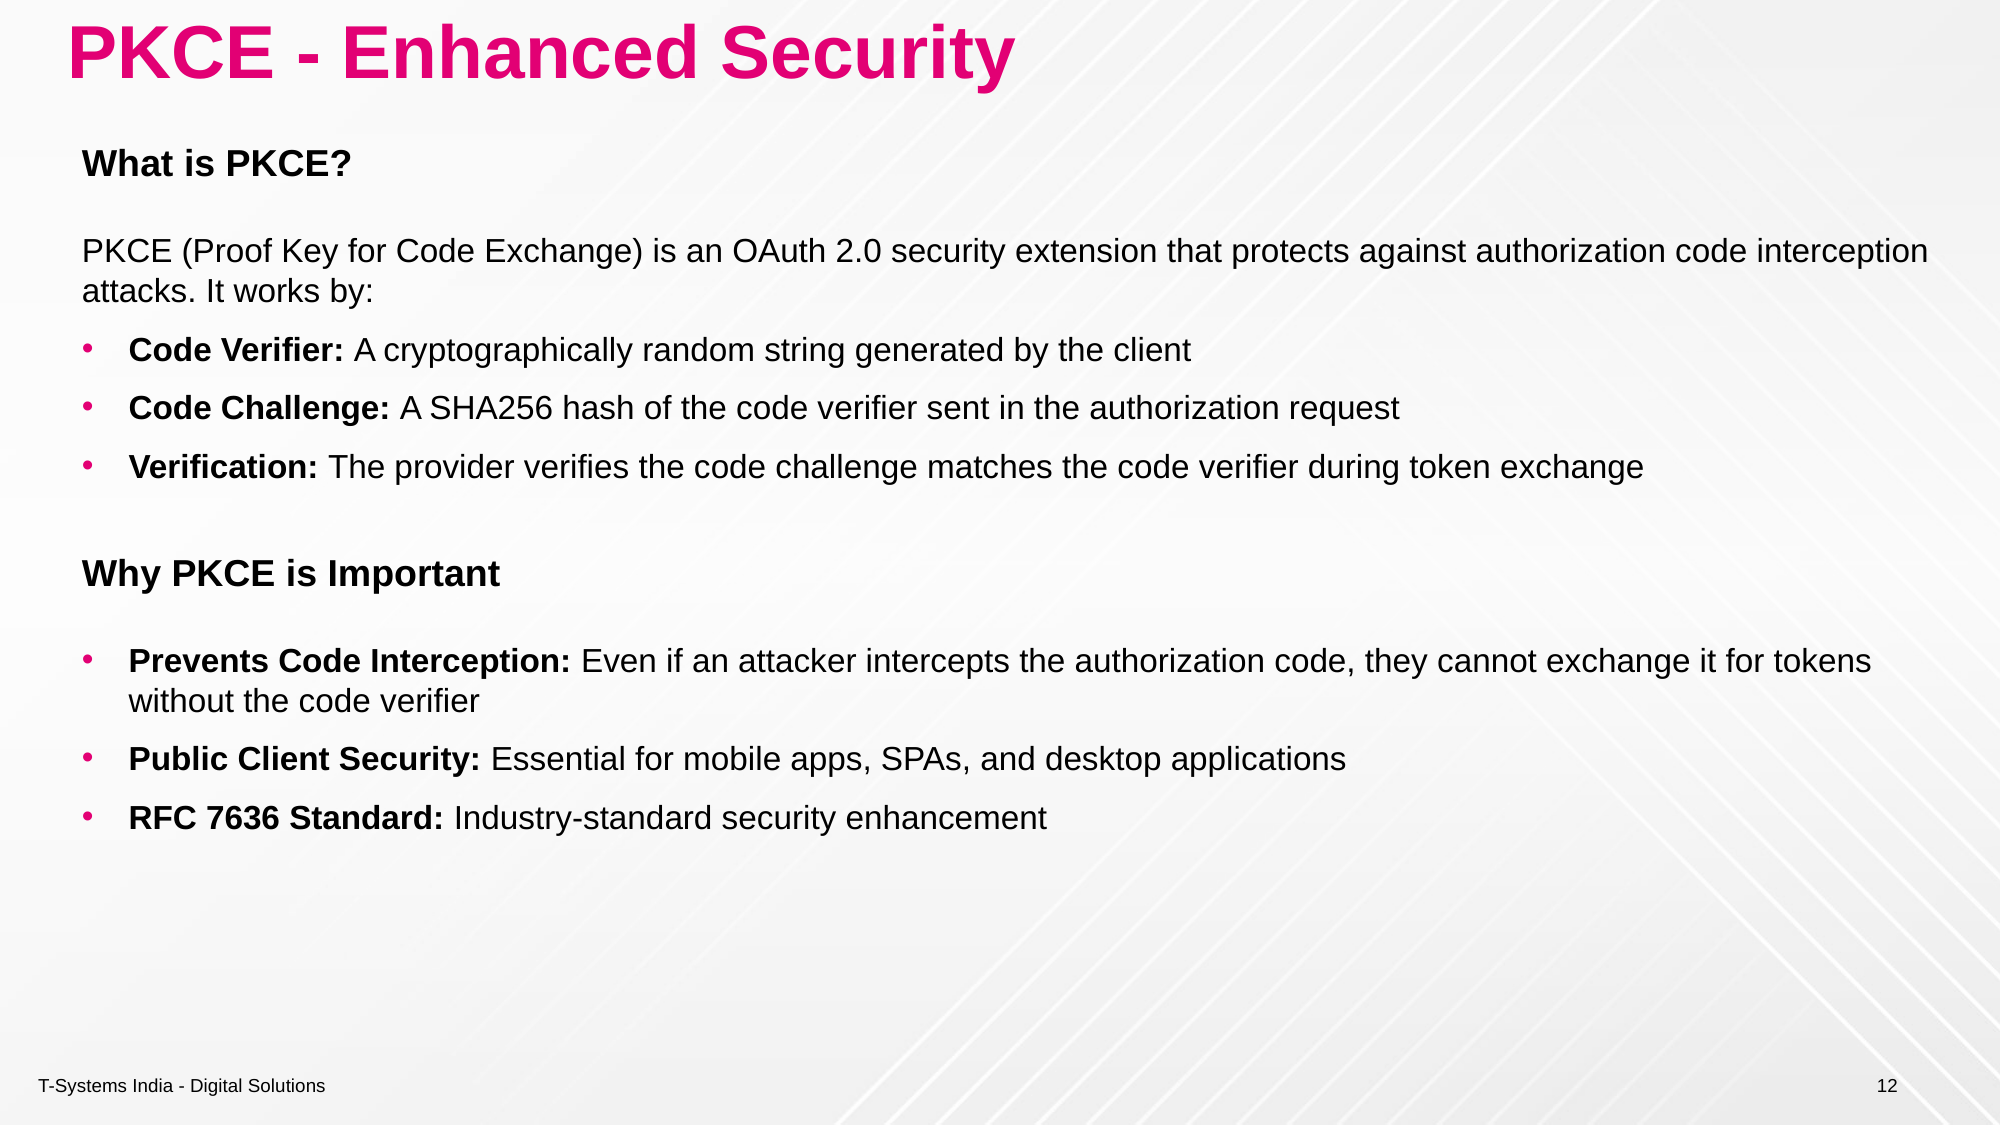

# PKCE - Enhanced Security
What is PKCE?

PKCE (Proof Key for Code Exchange) is an OAuth 2.0 security extension that protects against authorization code interception attacks. It works by:
Code Verifier: A cryptographically random string generated by the client
Code Challenge: A SHA256 hash of the code verifier sent in the authorization request
Verification: The provider verifies the code challenge matches the code verifier during token exchange

Why PKCE is Important

Prevents Code Interception: Even if an attacker intercepts the authorization code, they cannot exchange it for tokens without the code verifier
Public Client Security: Essential for mobile apps, SPAs, and desktop applications
RFC 7636 Standard: Industry-standard security enhancement
T-Systems India - Digital Solutions
12